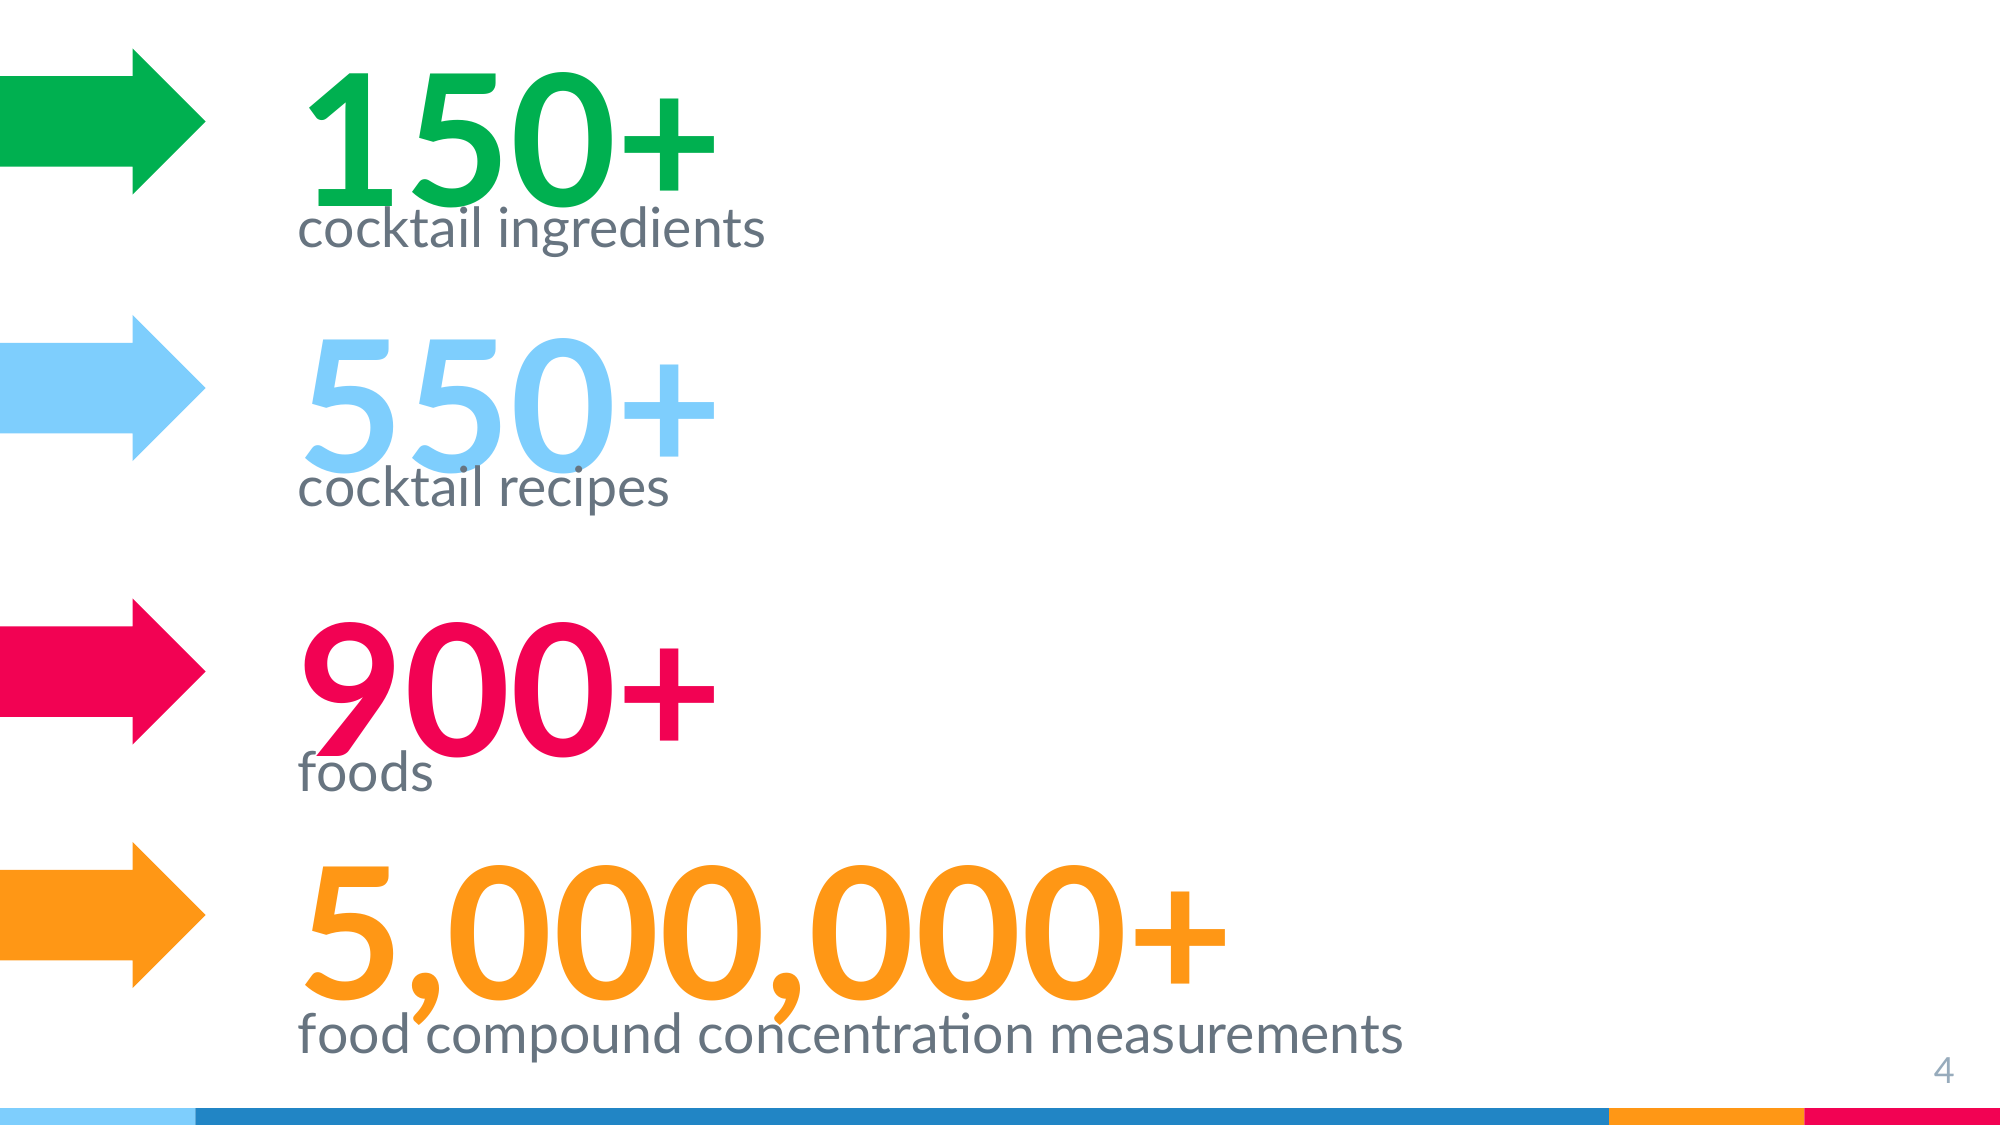

150+
cocktail ingredients

550+
cocktail recipes

900+
foods

5,000,000+
food compound concentration measurements
4